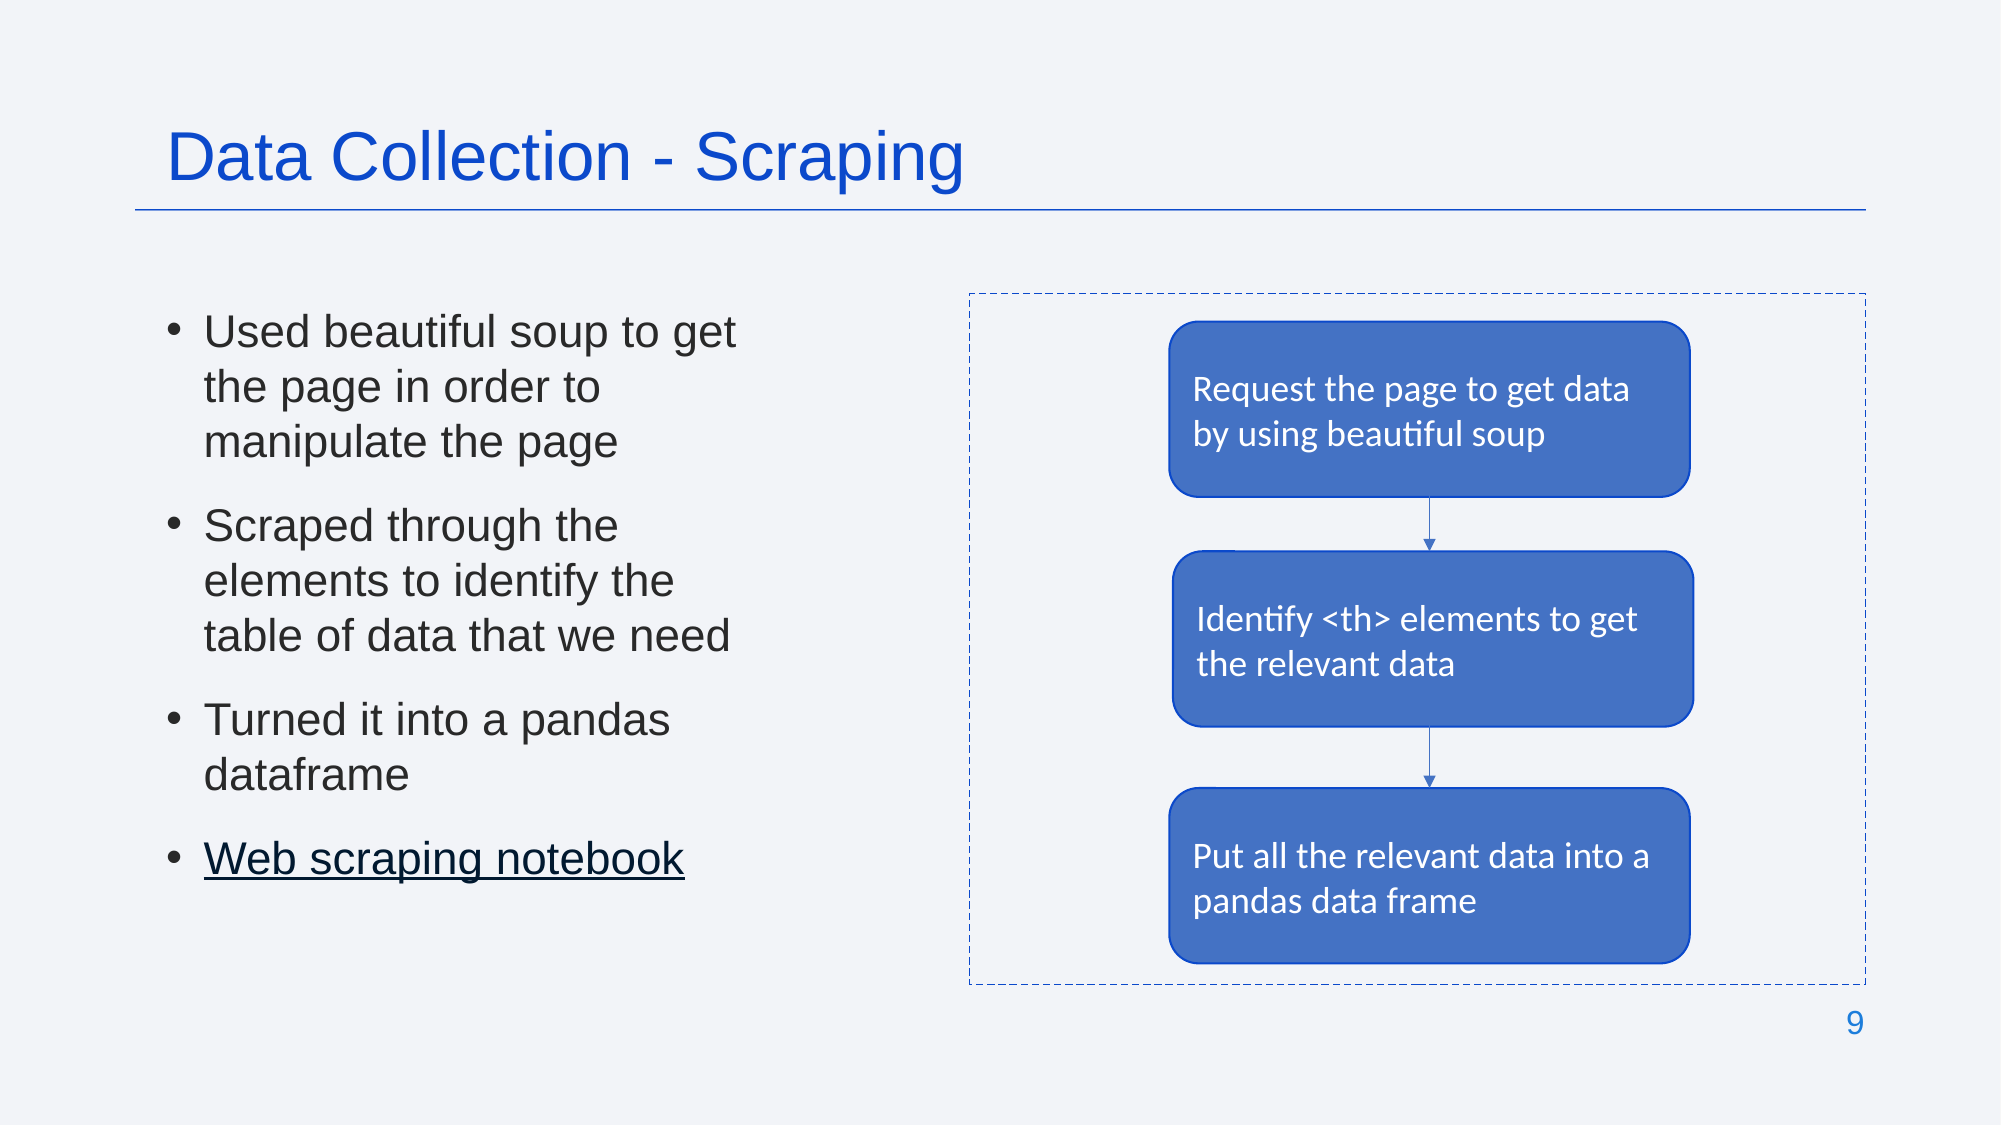

Data Collection - Scraping
Used beautiful soup to get the page in order to manipulate the page
Scraped through the elements to identify the table of data that we need
Turned it into a pandas dataframe
Web scraping notebook

Request the page to get data by using beautiful soup
Identify <th> elements to get the relevant data
Put all the relevant data into a pandas data frame
9